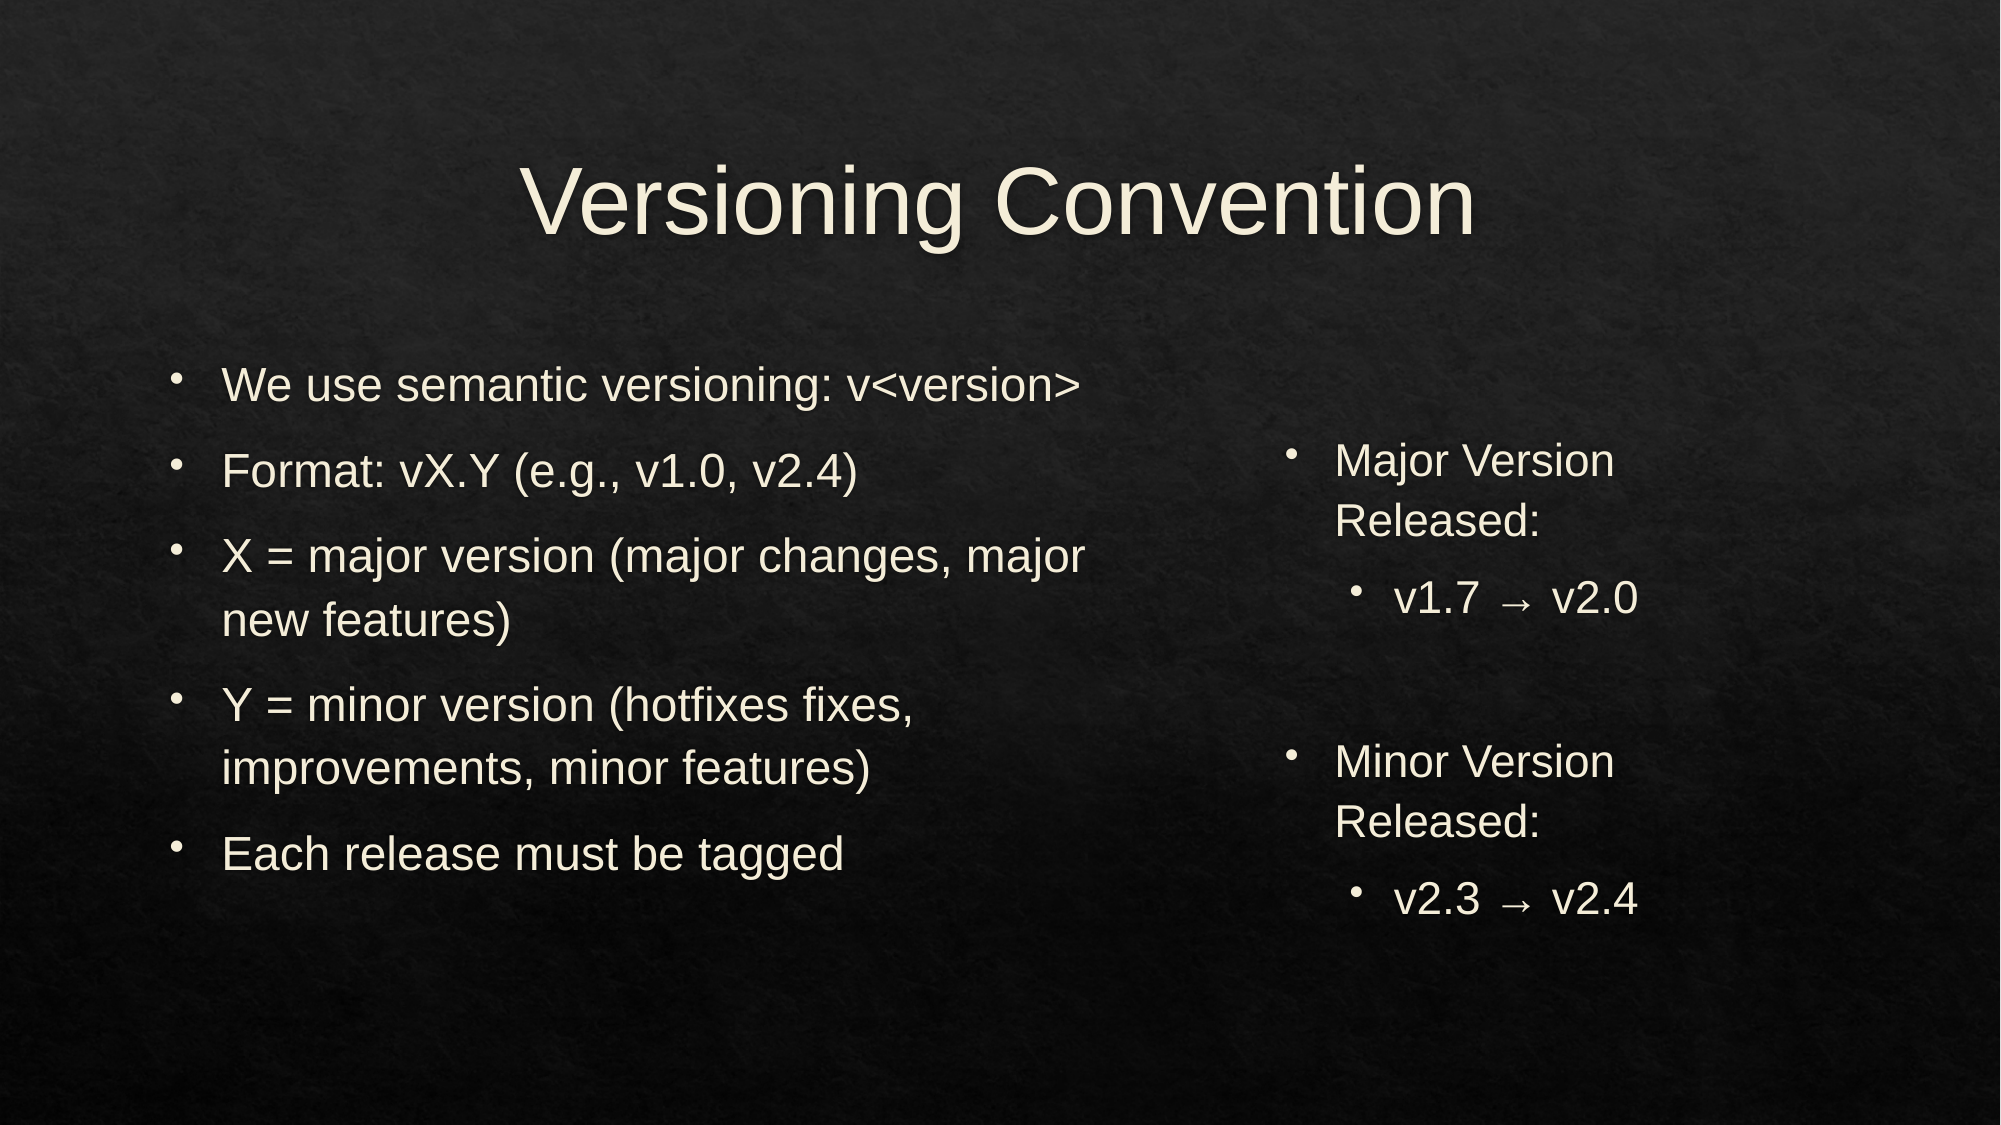

# Versioning Convention
We use semantic versioning: v<version>
Format: vX.Y (e.g., v1.0, v2.4)
X = major version (major changes, major new features)
Y = minor version (hotfixes fixes, improvements, minor features)
Each release must be tagged

Major Version Released:
v1.7 → v2.0

Minor Version Released:
v2.3 → v2.4